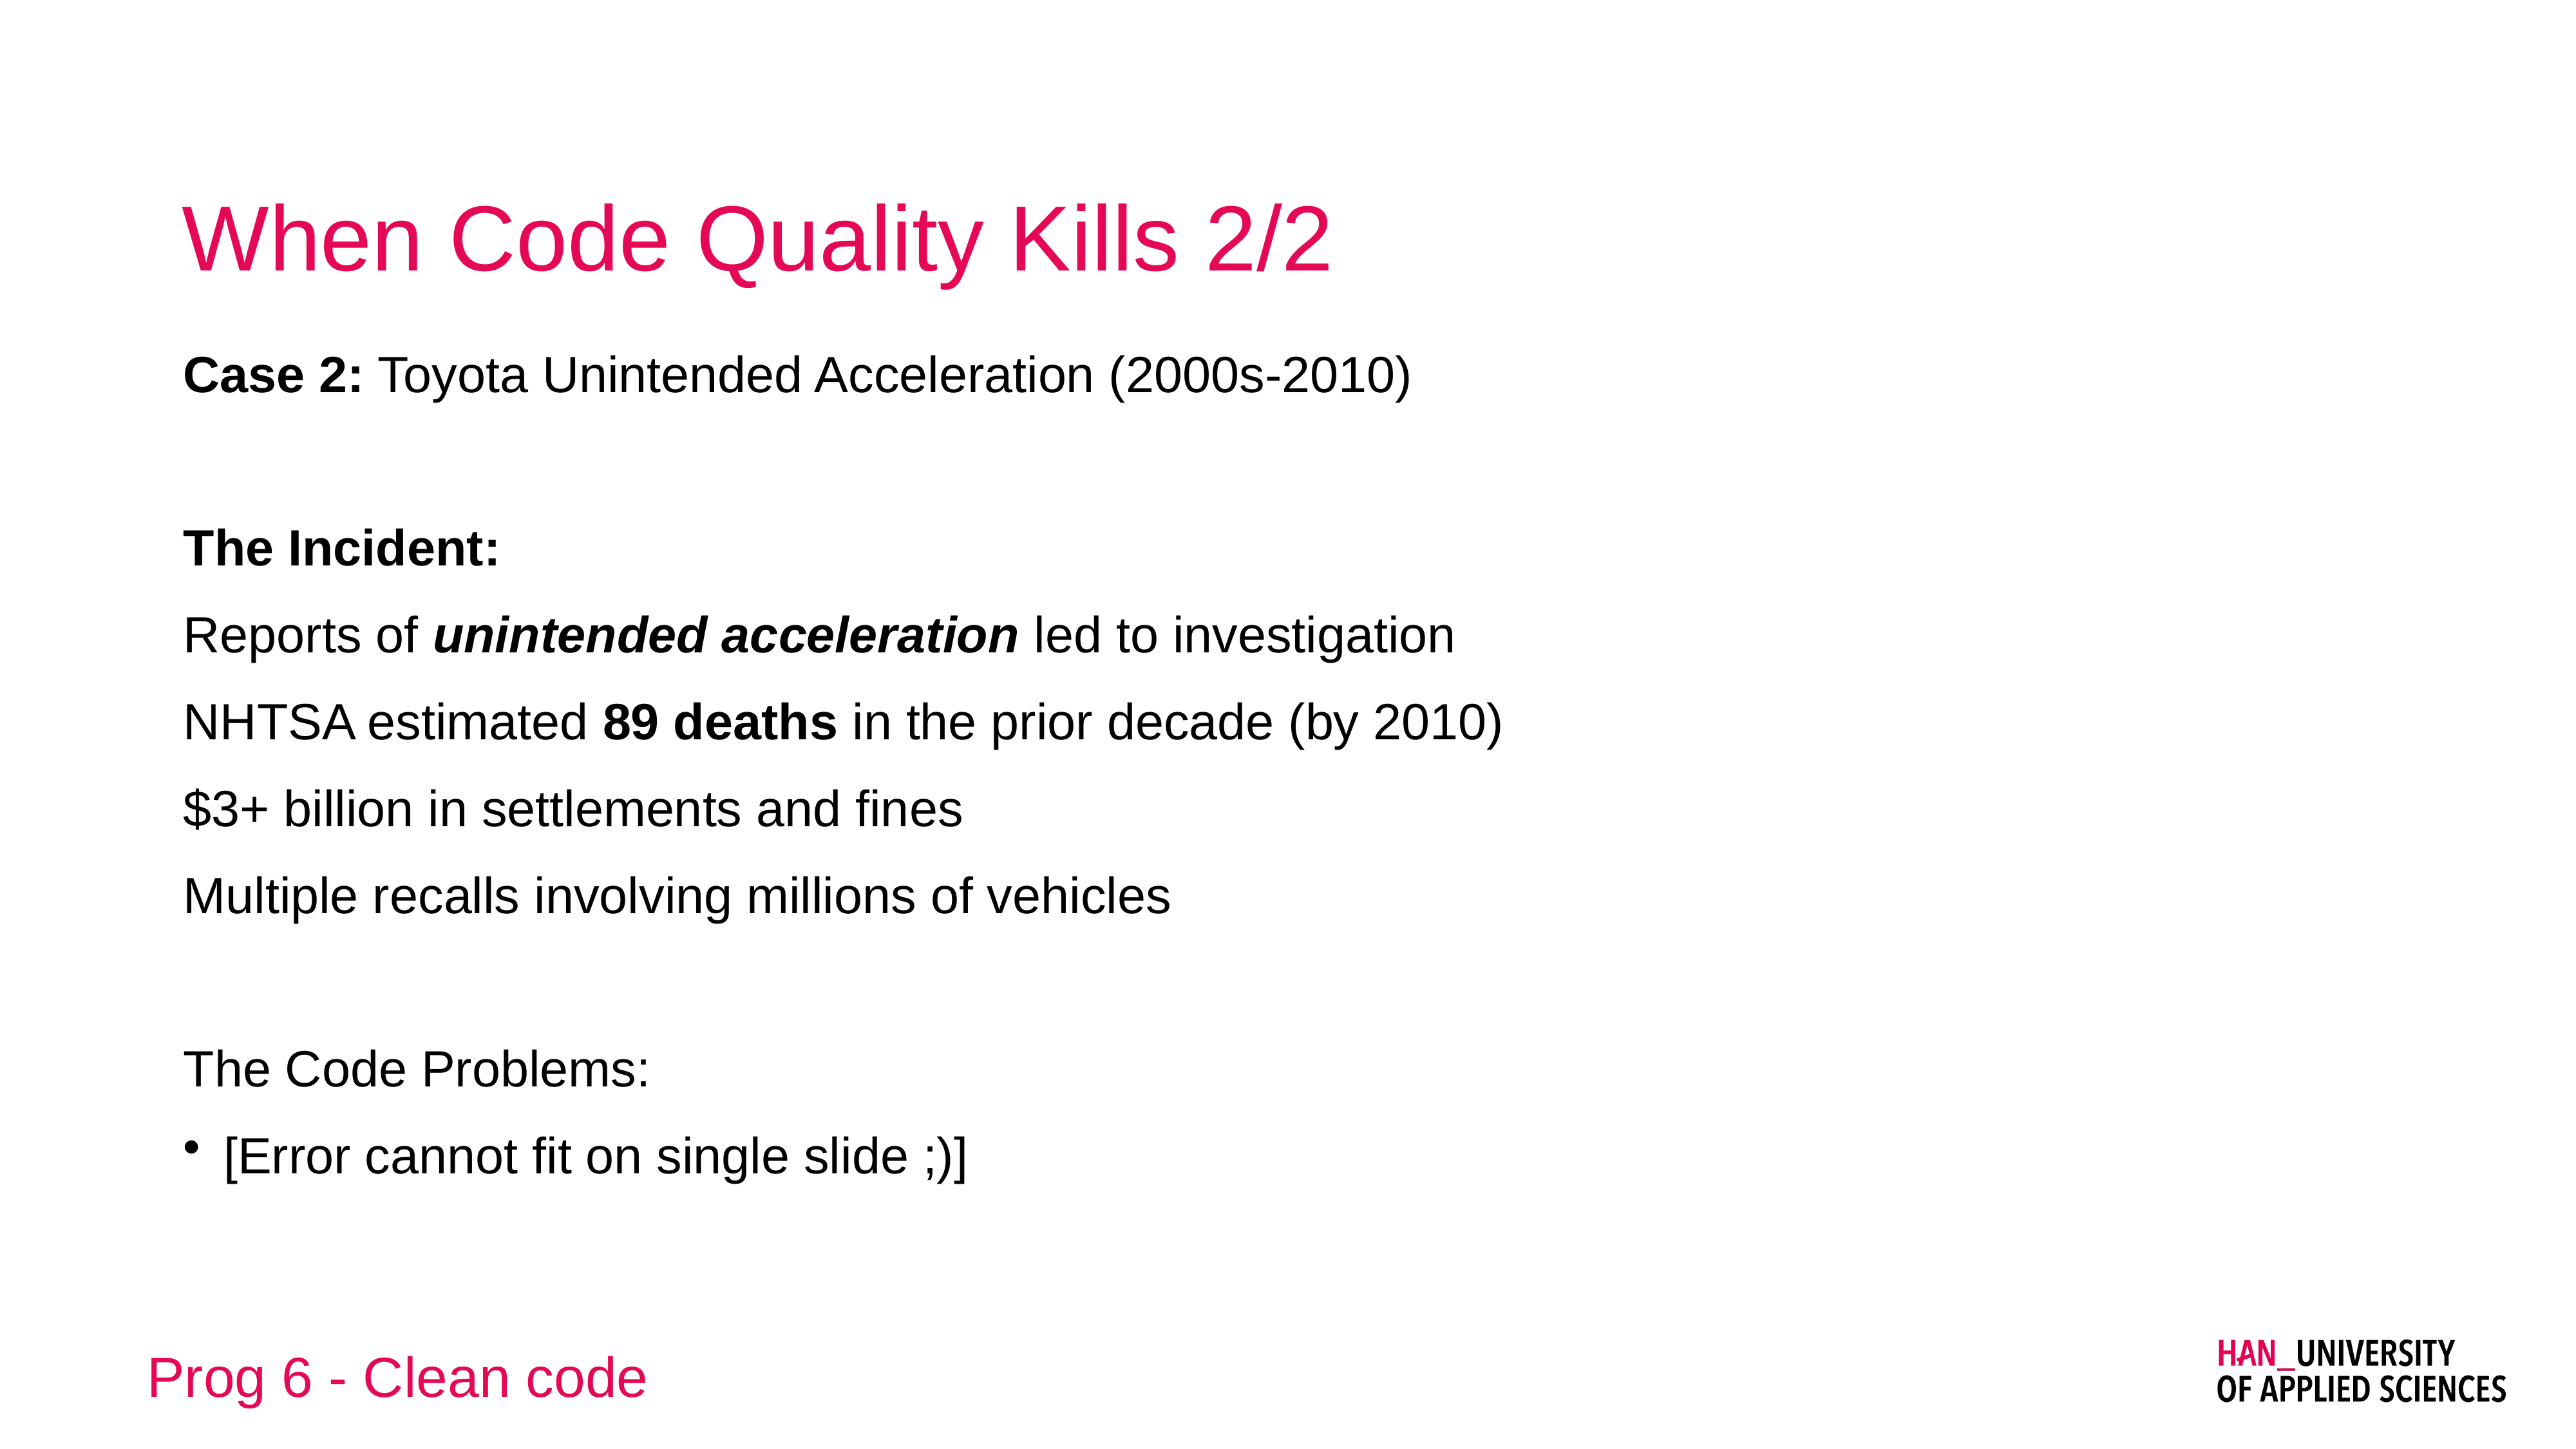

# When Code Quality Kills 2/2
Case 2: Toyota Unintended Acceleration (2000s-2010)

The Incident:
Reports of unintended acceleration led to investigation
NHTSA estimated 89 deaths in the prior decade (by 2010)
$3+ billion in settlements and fines
Multiple recalls involving millions of vehicles

The Code Problems:
[Error cannot fit on single slide ;)]